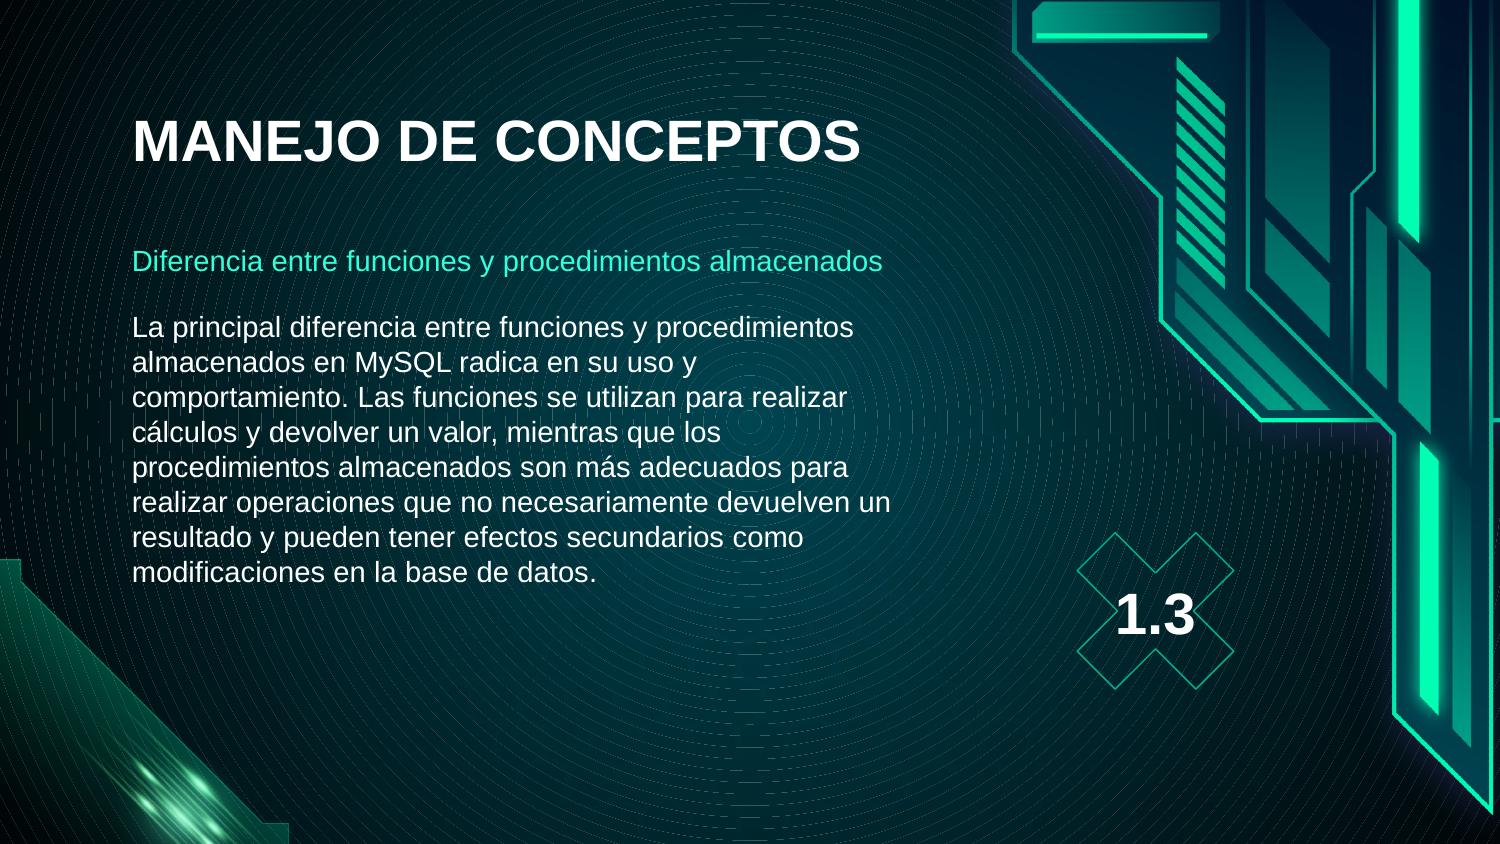

# MANEJO DE CONCEPTOS
Diferencia entre funciones y procedimientos almacenados
La principal diferencia entre funciones y procedimientos almacenados en MySQL radica en su uso y comportamiento. Las funciones se utilizan para realizar cálculos y devolver un valor, mientras que los procedimientos almacenados son más adecuados para realizar operaciones que no necesariamente devuelven un resultado y pueden tener efectos secundarios como modificaciones en la base de datos.

1.3